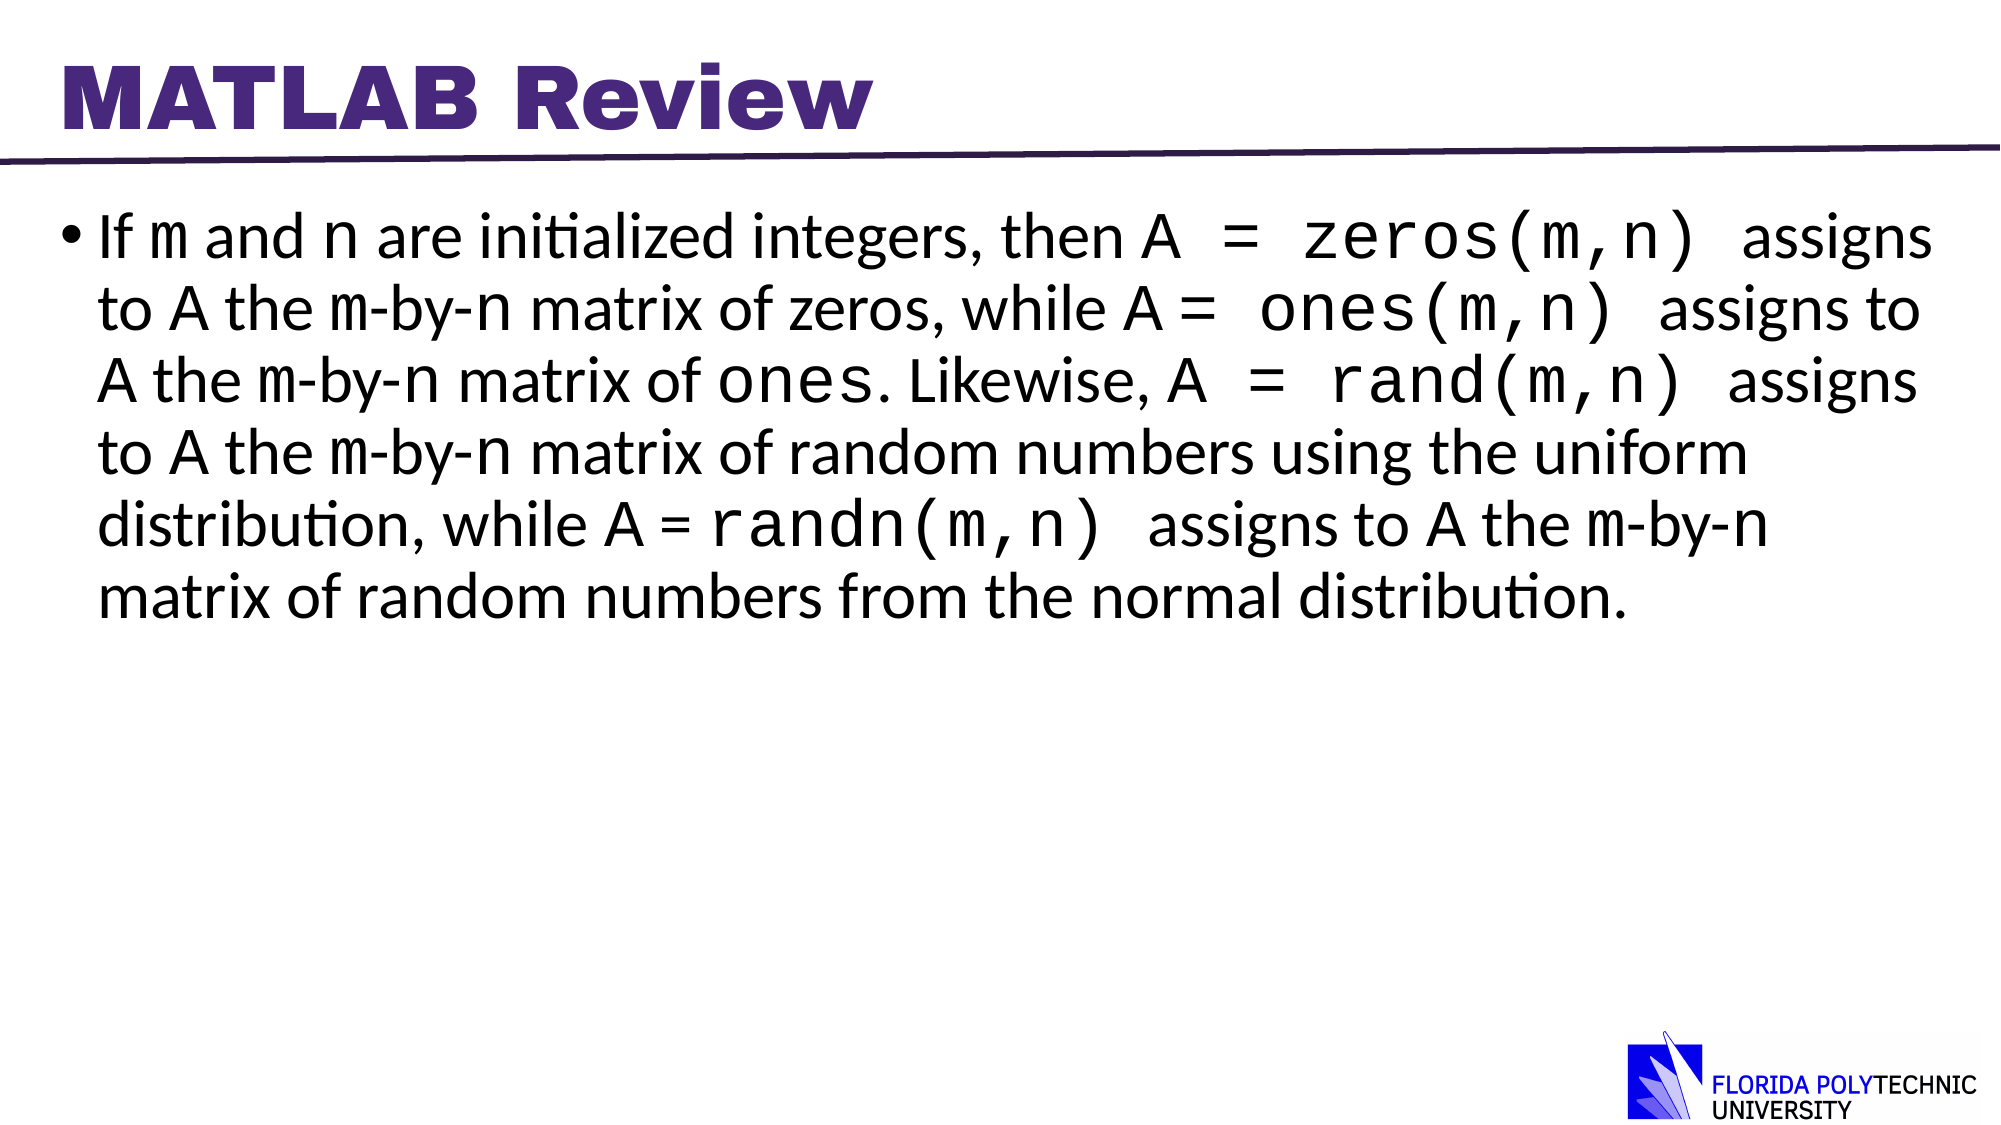

# MATLAB Review
If m and n are initialized integers, then A = zeros(m,n) assigns to A the m-by-n matrix of zeros, while A = ones(m,n) assigns to A the m-by-n matrix of ones. Likewise, A = rand(m,n) assigns to A the m-by-n matrix of random numbers using the uniform distribution, while A = randn(m,n) assigns to A the m-by-n matrix of random numbers from the normal distribution.